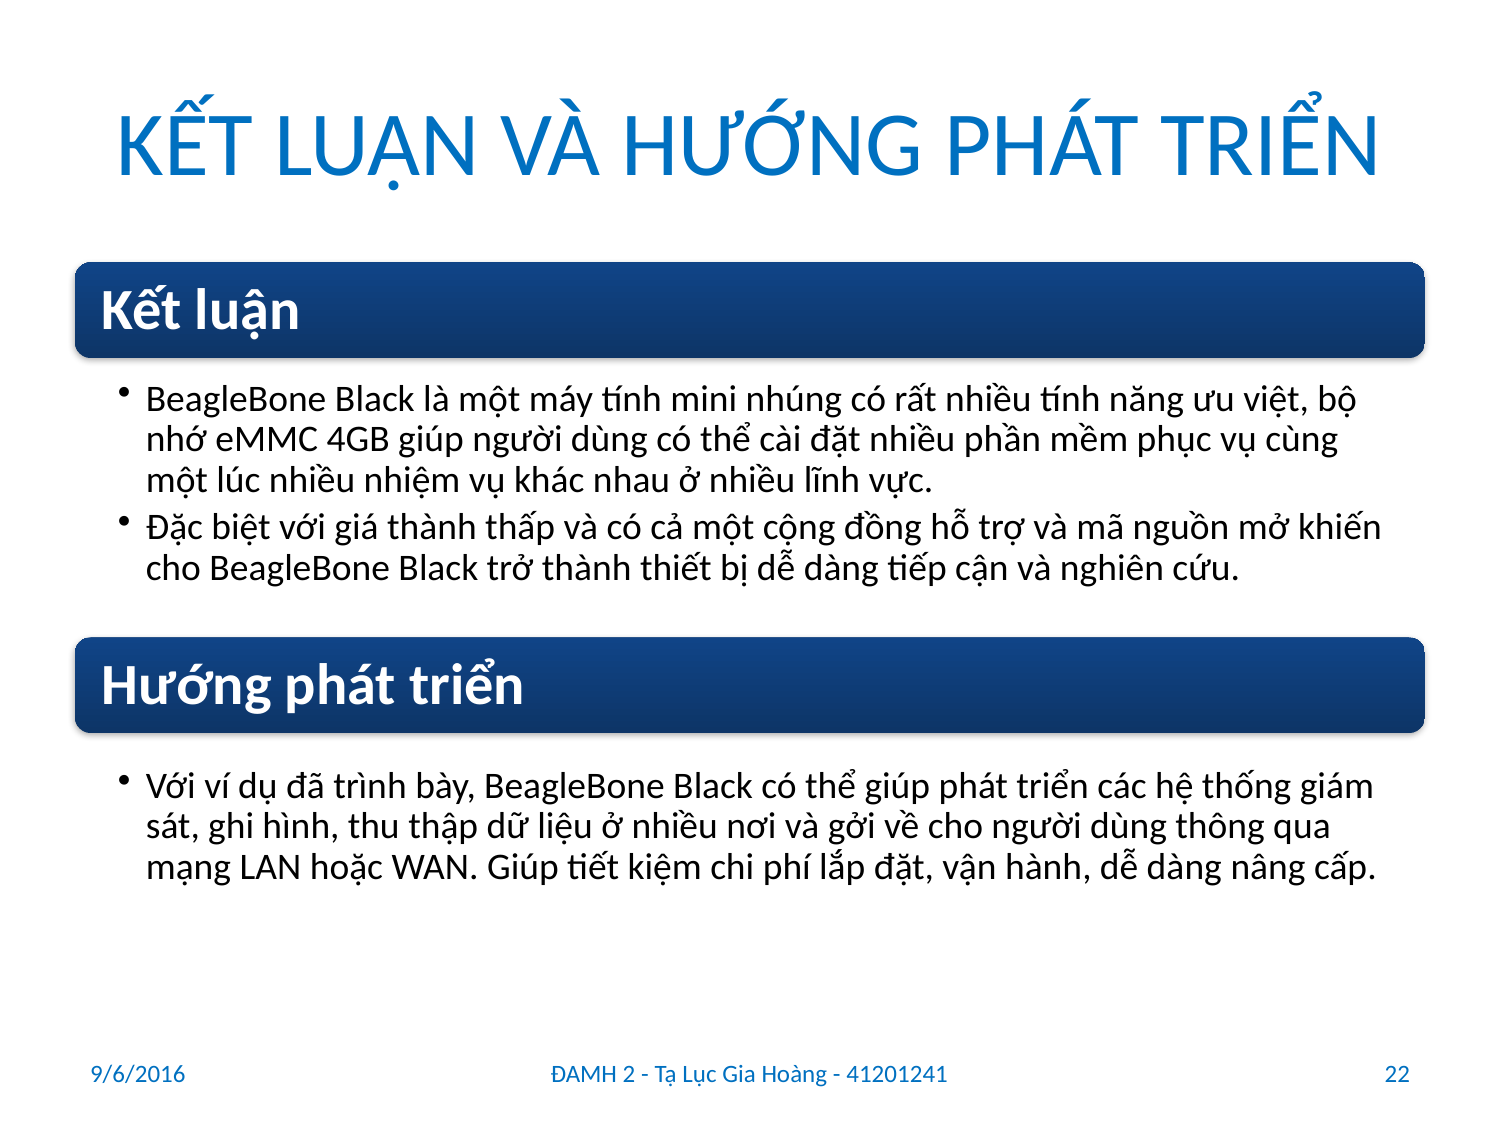

# KẾT LUẬN VÀ HƯỚNG PHÁT TRIỂN
Kết luận
BeagleBone Black là một máy tính mini nhúng có rất nhiều tính năng ưu việt, bộ nhớ eMMC 4GB giúp người dùng có thể cài đặt nhiều phần mềm phục vụ cùng một lúc nhiều nhiệm vụ khác nhau ở nhiều lĩnh vực.
Đặc biệt với giá thành thấp và có cả một cộng đồng hỗ trợ và mã nguồn mở khiến cho BeagleBone Black trở thành thiết bị dễ dàng tiếp cận và nghiên cứu.
Hướng phát triển
Với ví dụ đã trình bày, BeagleBone Black có thể giúp phát triển các hệ thống giám sát, ghi hình, thu thập dữ liệu ở nhiều nơi và gởi về cho người dùng thông qua mạng LAN hoặc WAN. Giúp tiết kiệm chi phí lắp đặt, vận hành, dễ dàng nâng cấp.
9/6/2016
ĐAMH 2 - Tạ Lục Gia Hoàng - 41201241
22